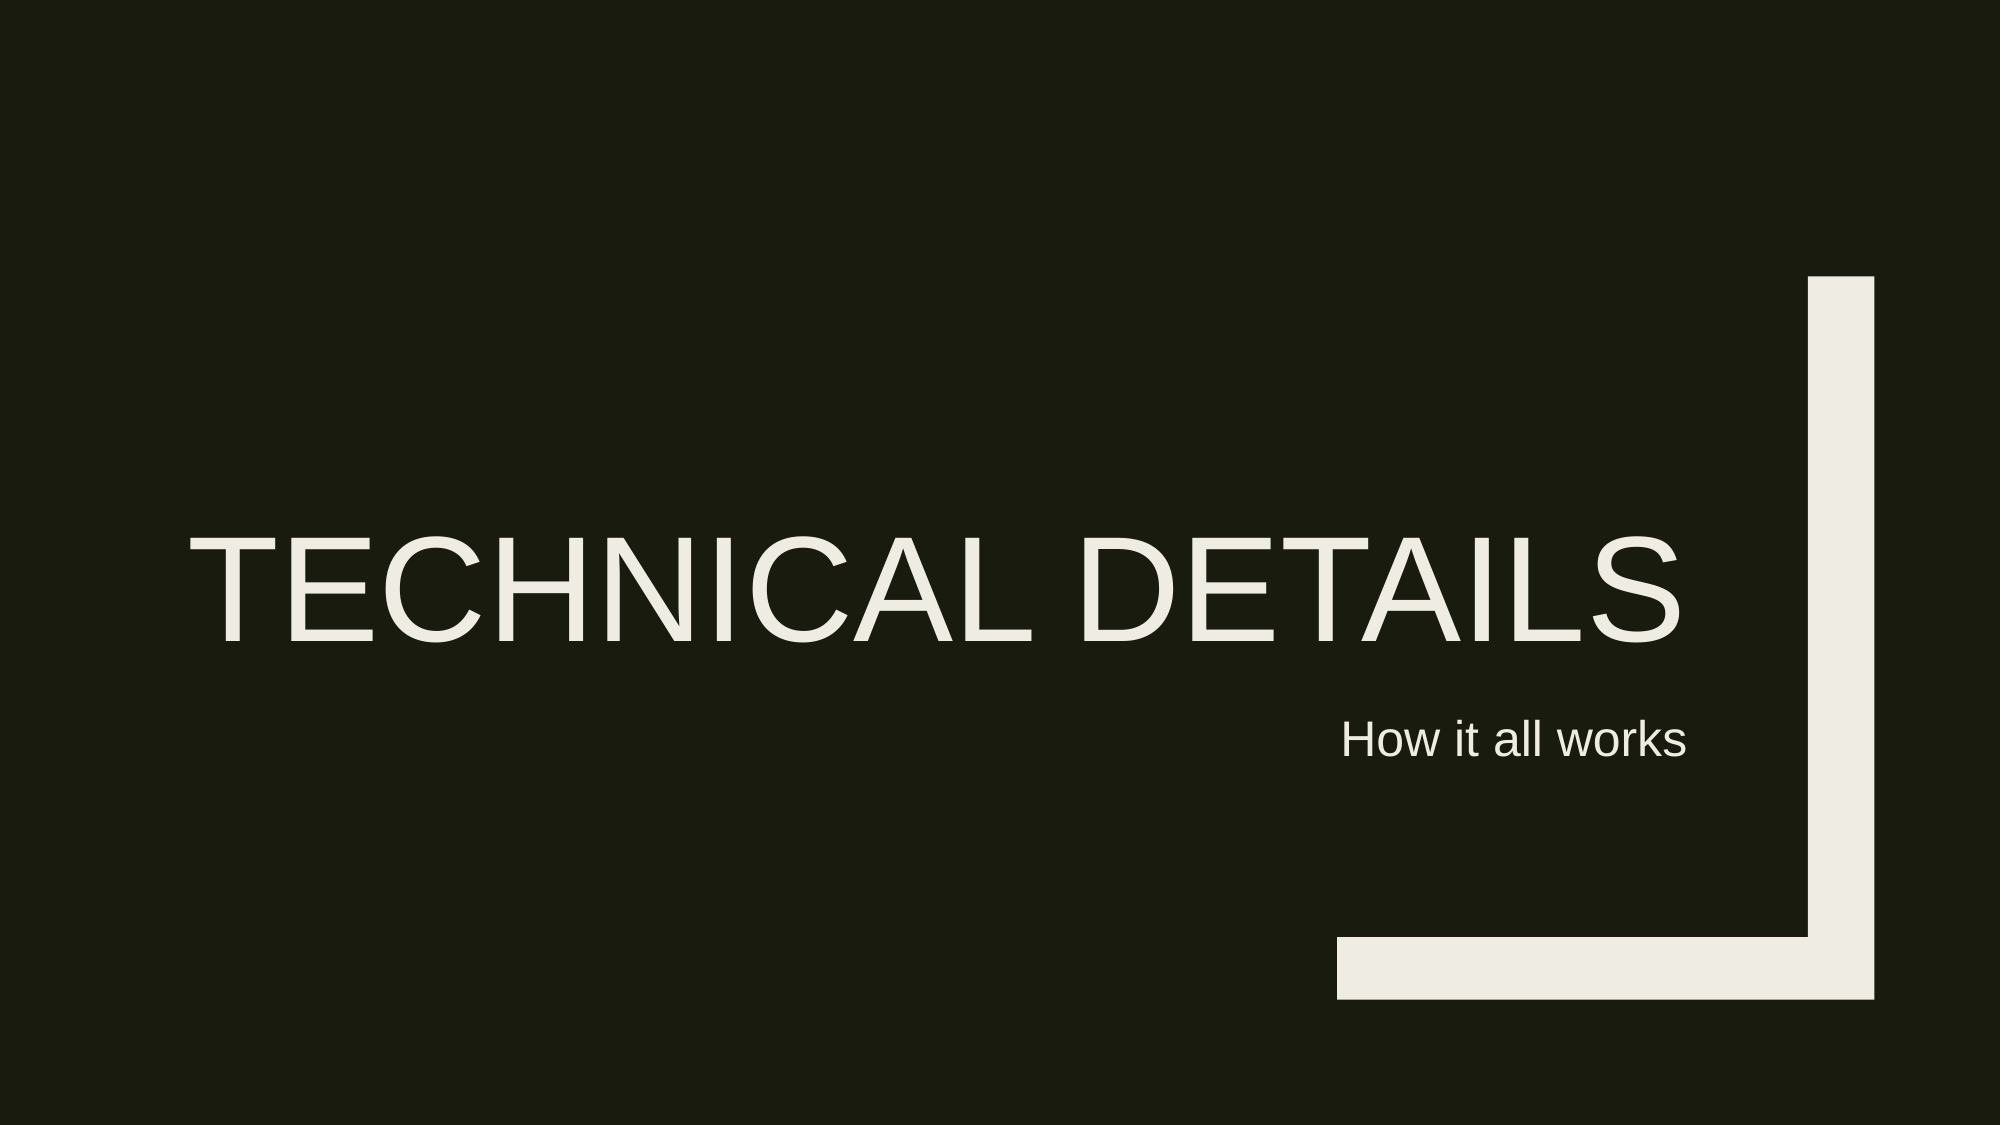

# Technical Details
How it all works